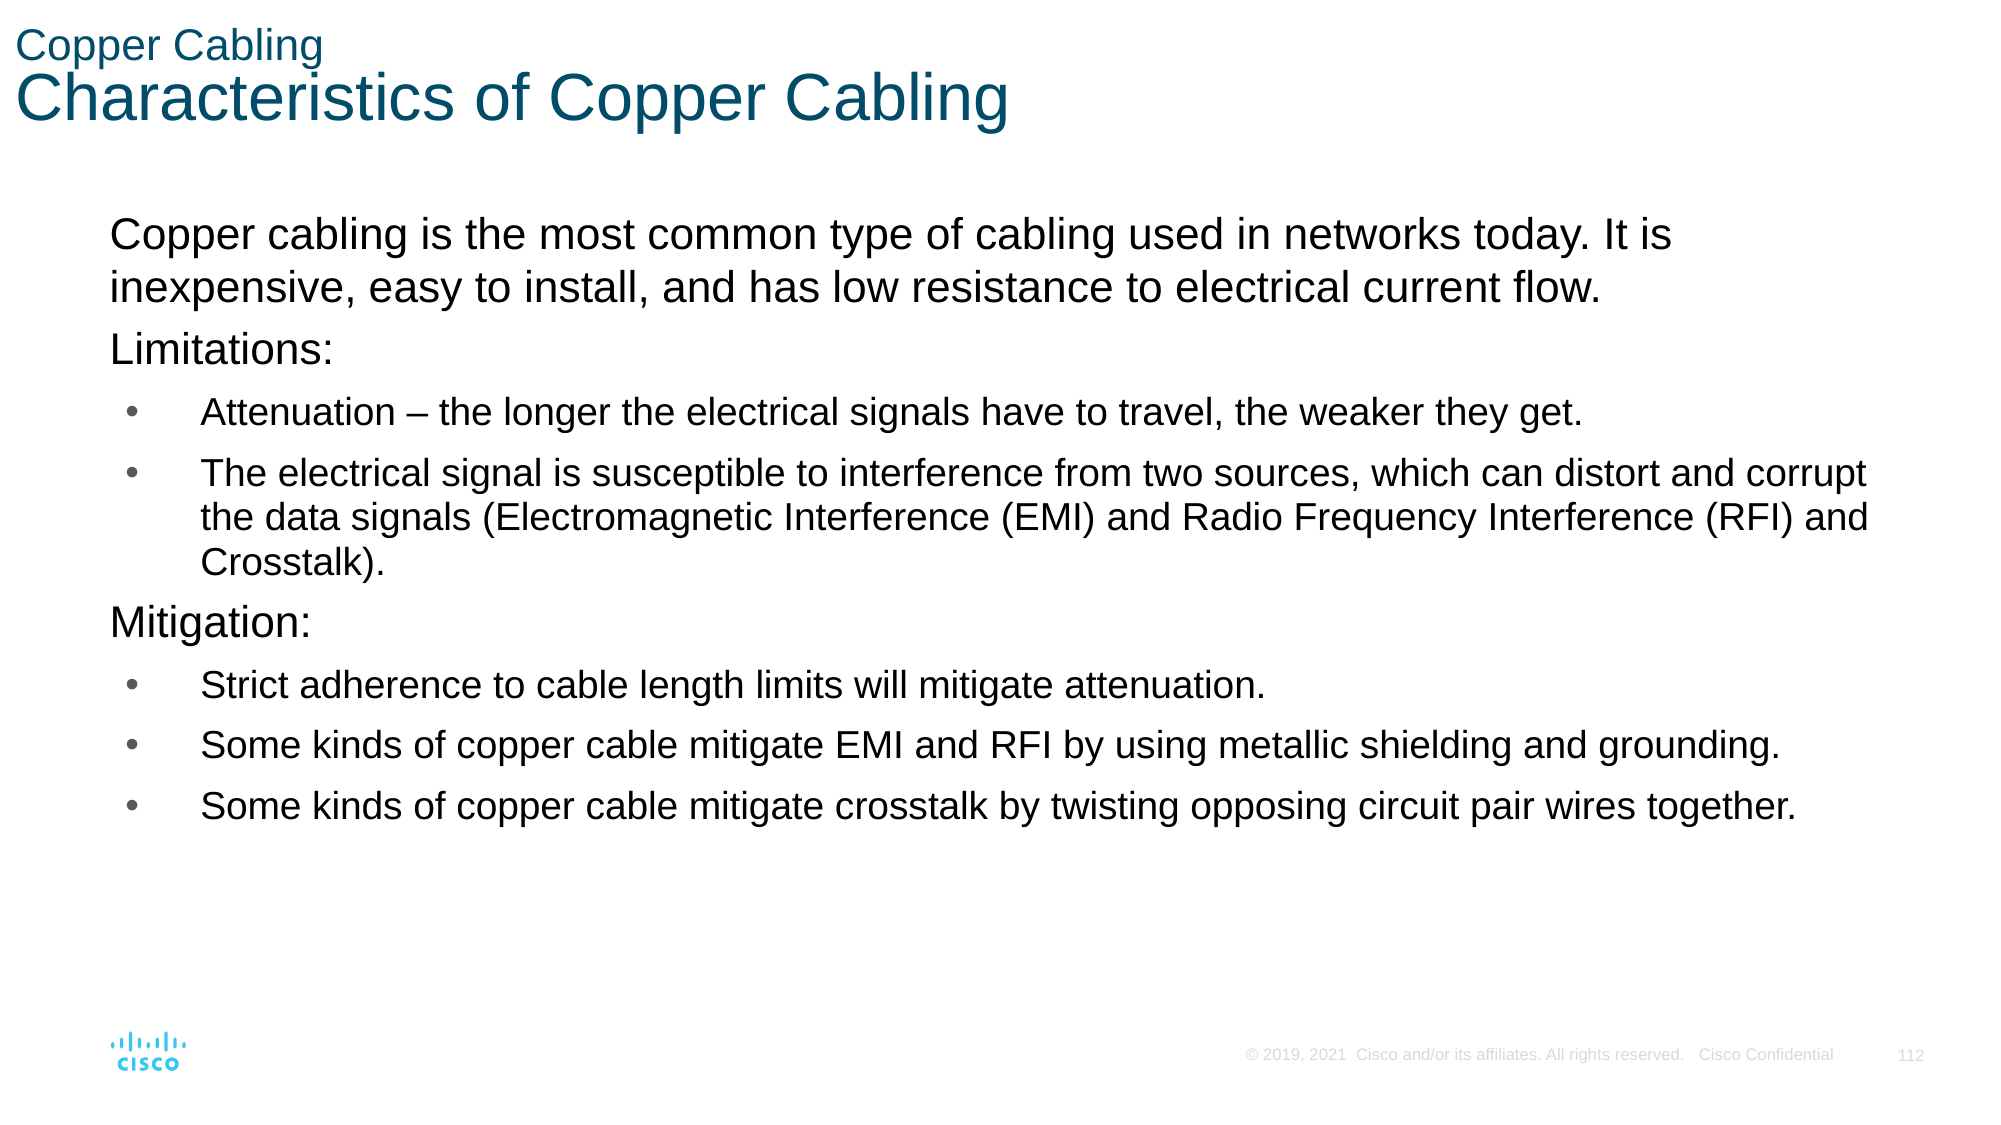

# Copper Cabling Characteristics of Copper Cabling
Copper cabling is the most common type of cabling used in networks today. It is inexpensive, easy to install, and has low resistance to electrical current flow.
Limitations:
Attenuation – the longer the electrical signals have to travel, the weaker they get.
The electrical signal is susceptible to interference from two sources, which can distort and corrupt the data signals (Electromagnetic Interference (EMI) and Radio Frequency Interference (RFI) and Crosstalk).
Mitigation:
Strict adherence to cable length limits will mitigate attenuation.
Some kinds of copper cable mitigate EMI and RFI by using metallic shielding and grounding.
Some kinds of copper cable mitigate crosstalk by twisting opposing circuit pair wires together.